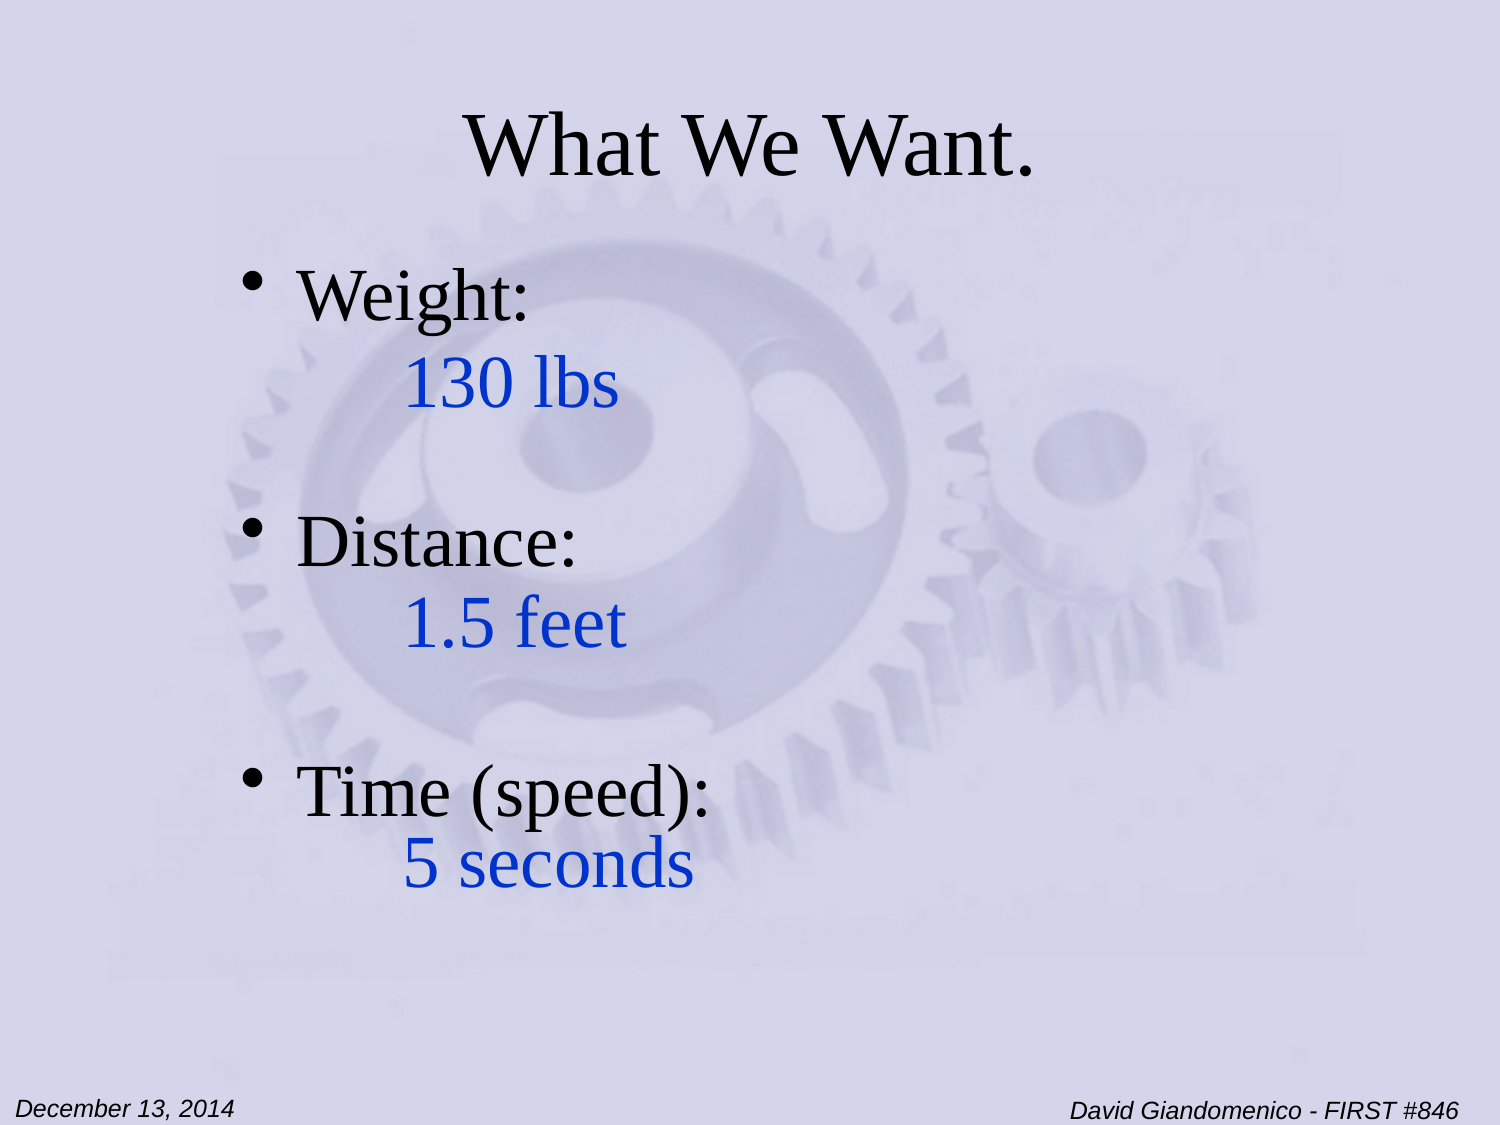

# What We Want.
Weight:
Distance:
Time (speed):
130 lbs
1.5 feet
5 seconds
December 13, 2014
David Giandomenico - FIRST #846